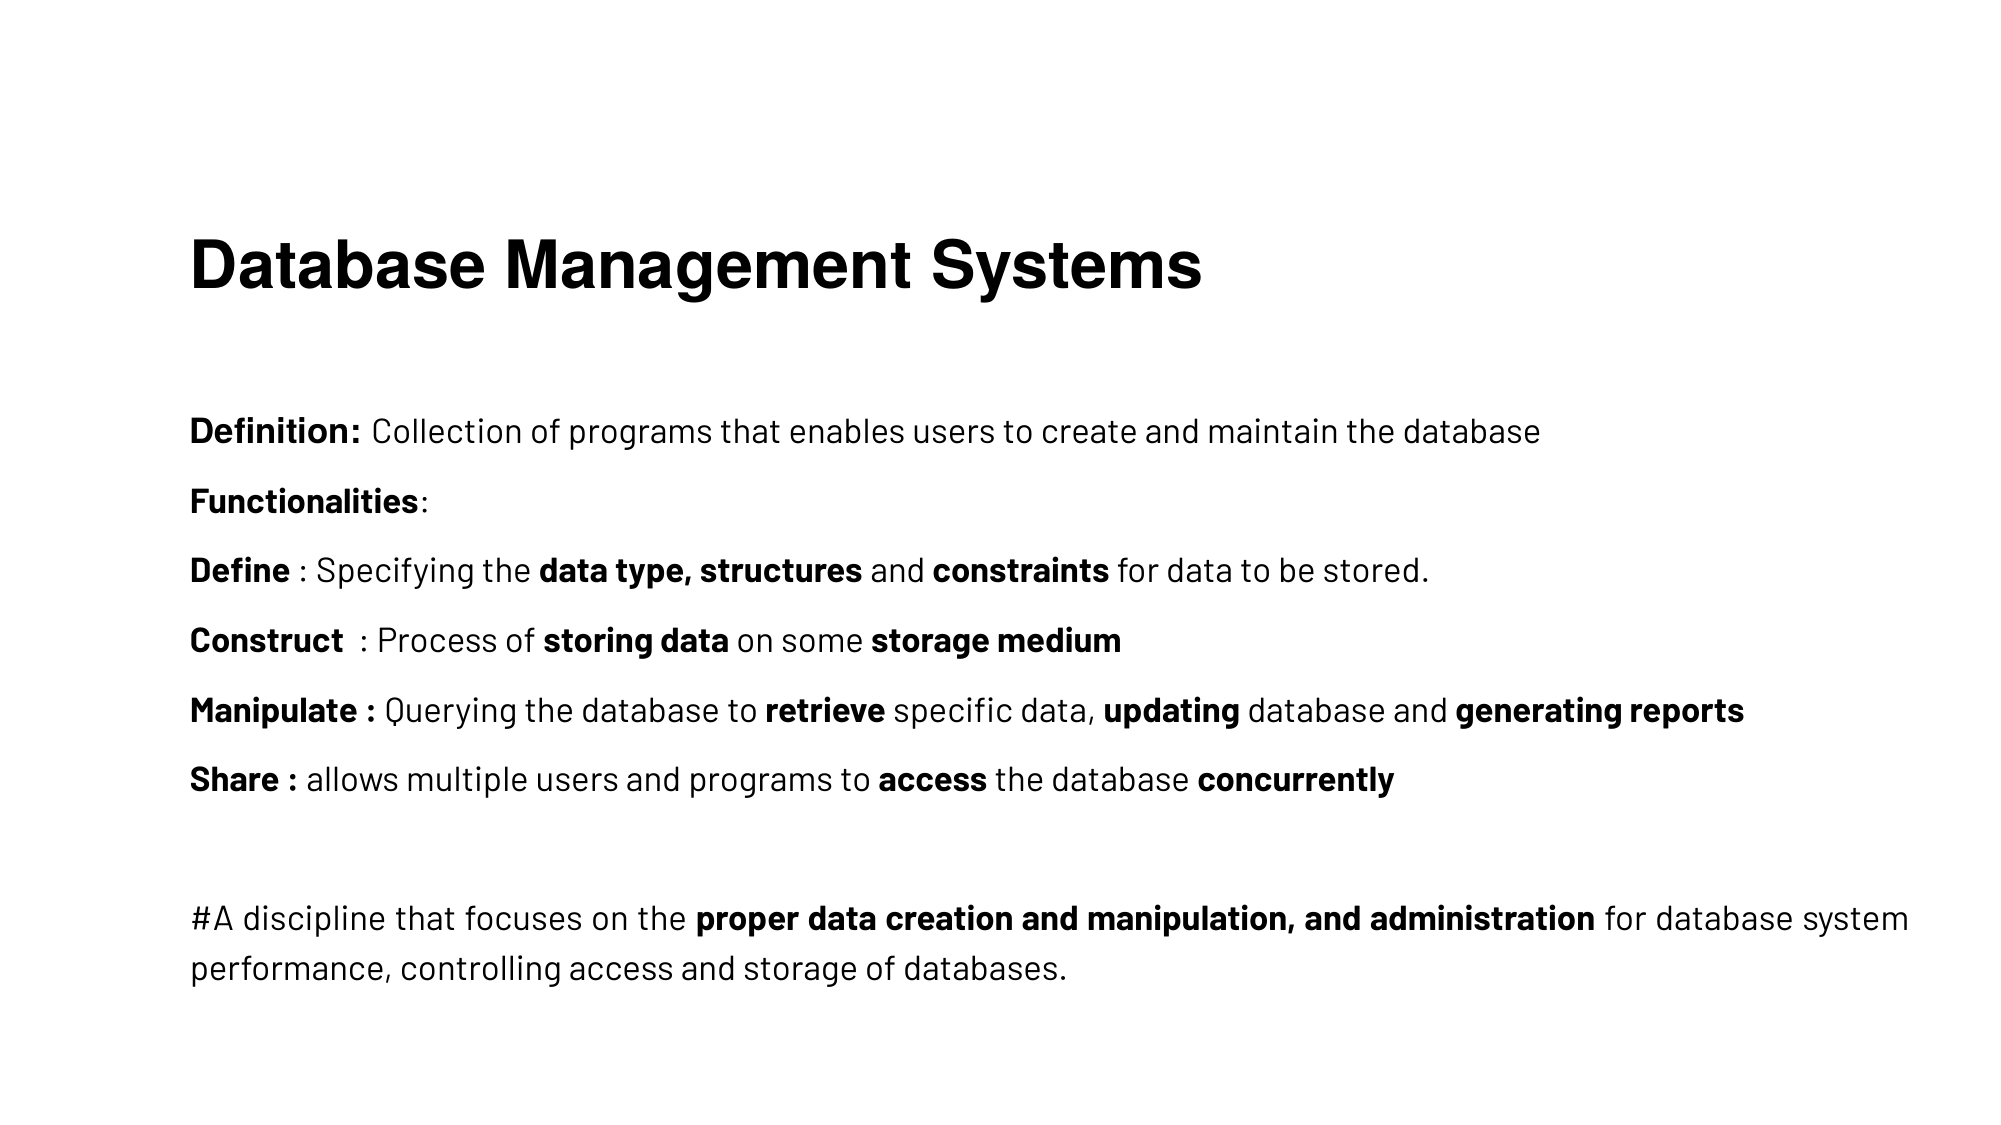

# Database Management Systems
Definition: Collection of programs that enables users to create and maintain the database
Functionalities:
Define : Specifying the data type, structures and constraints for data to be stored.
Construct  : Process of storing data on some storage medium
Manipulate : Querying the database to retrieve specific data, updating database and generating reports
Share : allows multiple users and programs to access the database concurrently

#A discipline that focuses on the proper data creation and manipulation, and administration for database system performance, controlling access and storage of databases.